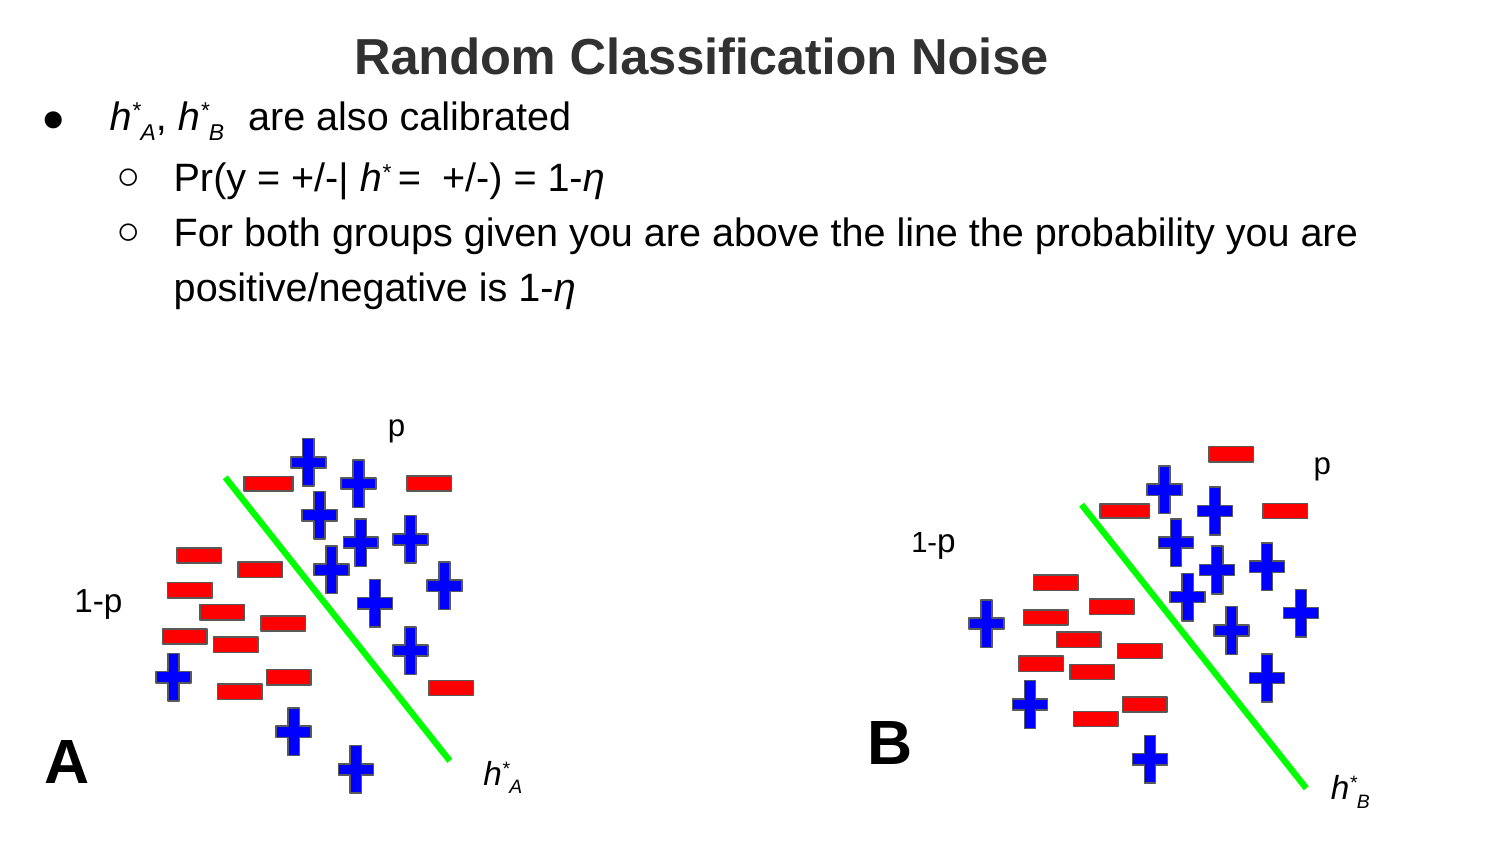

# Random Classification Noise

 h*A, h*B   are also calibrated
Pr(y = +/-| h* =  +/-) = 1-η
For both groups given you are above the line the probability you are positive/negative is 1-η
p

p

1-p

1-p

B

A

h*A
h*B